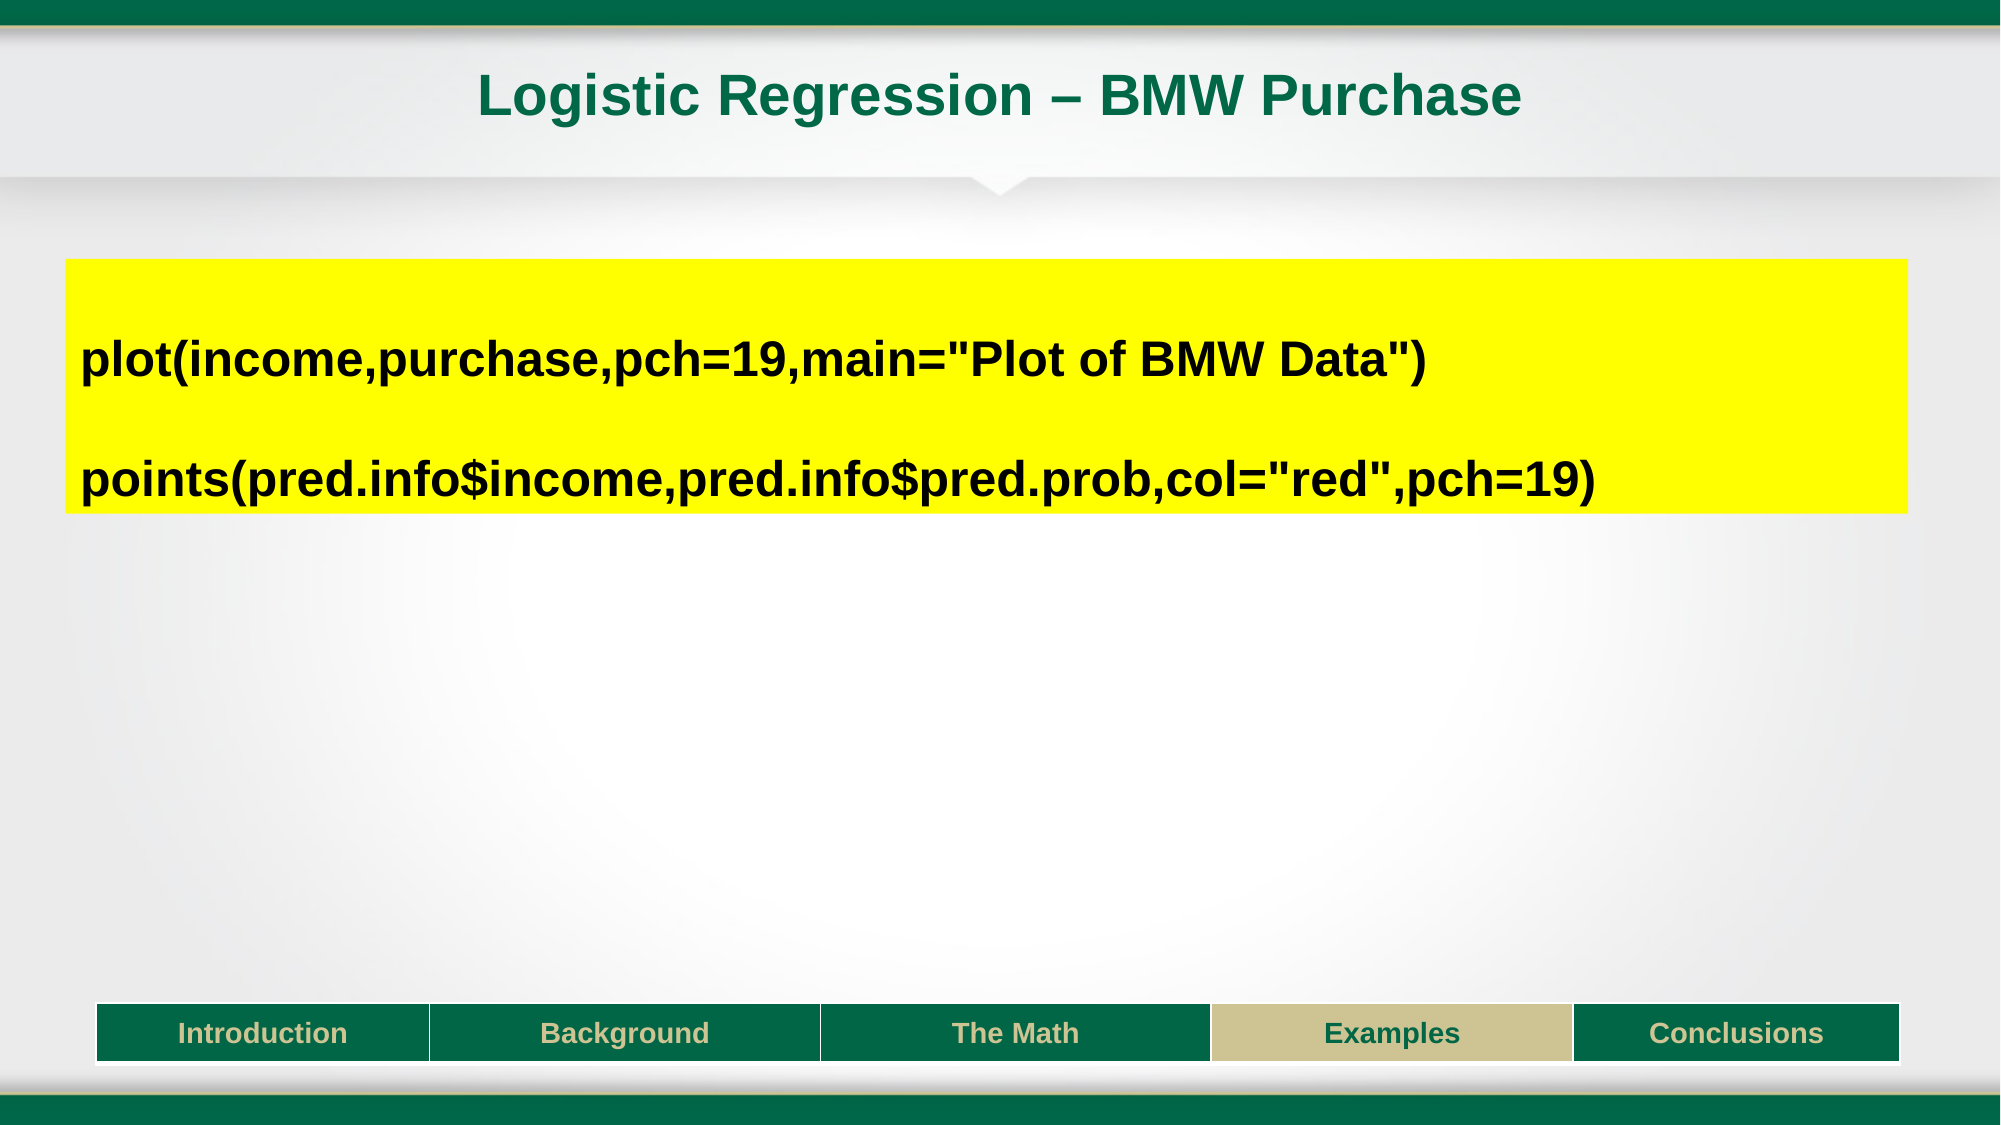

# Logistic Regression – BMW Purchase
plot(income,purchase,pch=19,main="Plot of BMW Data")
points(pred.info$income,pred.info$pred.prob,col="red",pch=19)
| Introduction | Background | The Math | Examples | Conclusions |
| --- | --- | --- | --- | --- |